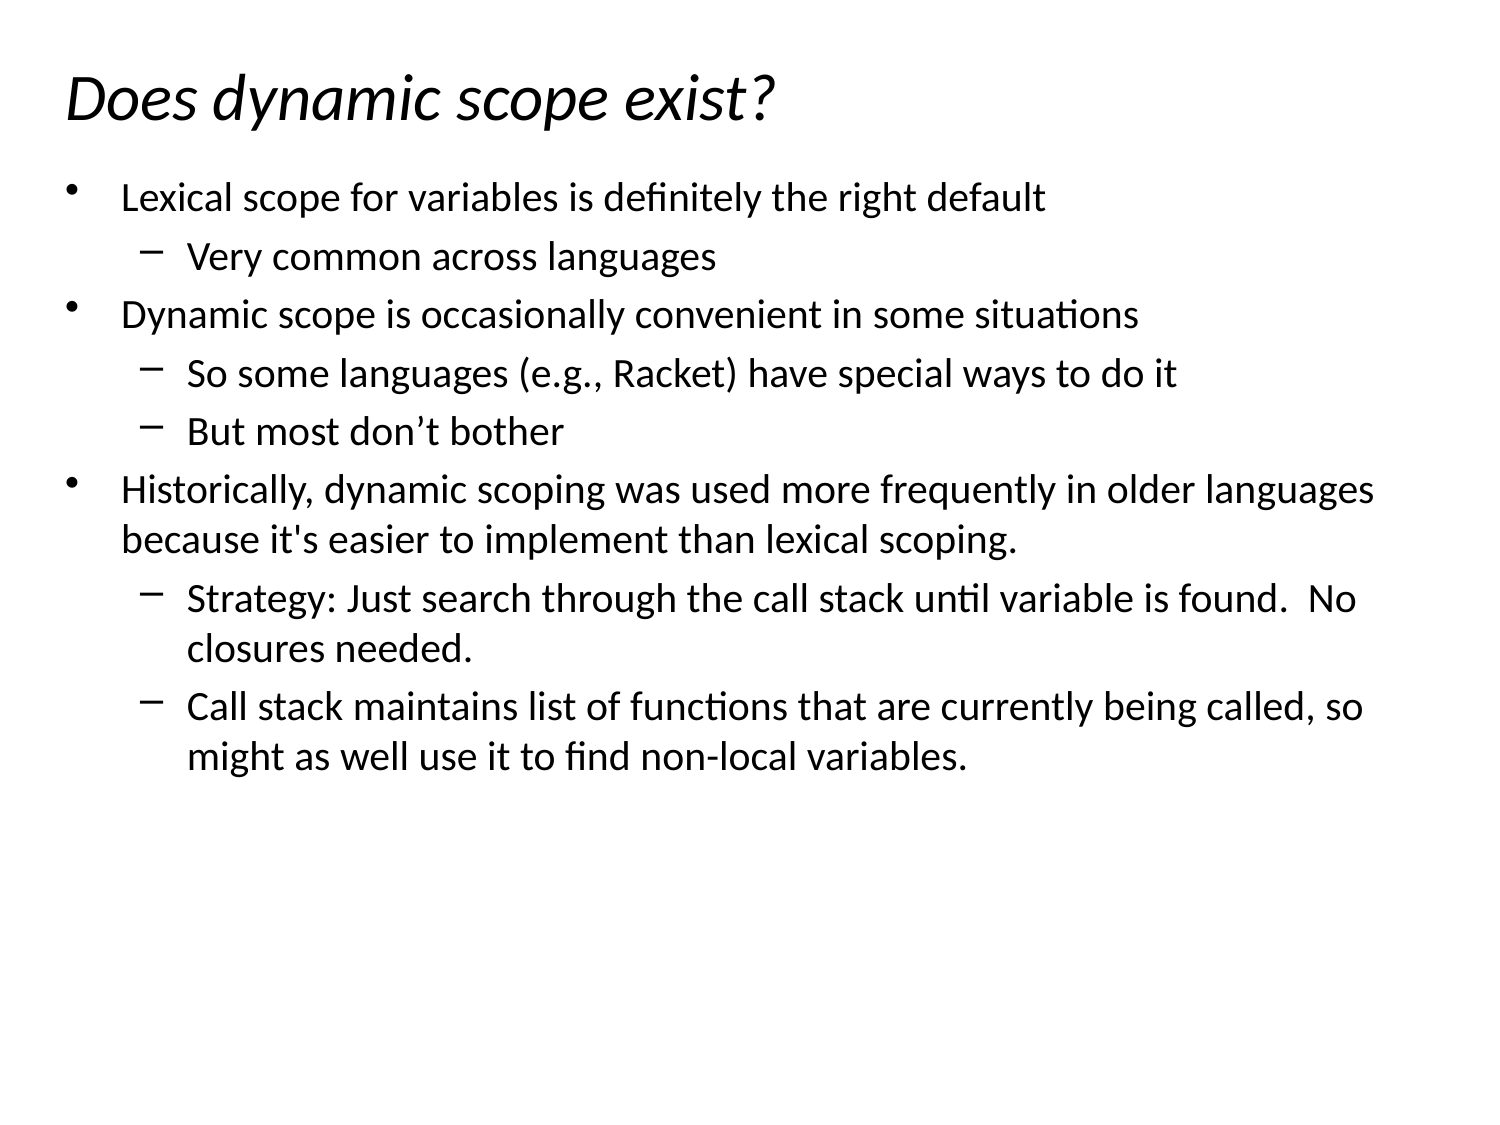

# Does dynamic scope exist?
Lexical scope for variables is definitely the right default
Very common across languages
Dynamic scope is occasionally convenient in some situations
So some languages (e.g., Racket) have special ways to do it
But most don’t bother
Historically, dynamic scoping was used more frequently in older languages because it's easier to implement than lexical scoping.
Strategy: Just search through the call stack until variable is found.  No closures needed.
Call stack maintains list of functions that are currently being called, so might as well use it to find non-local variables.